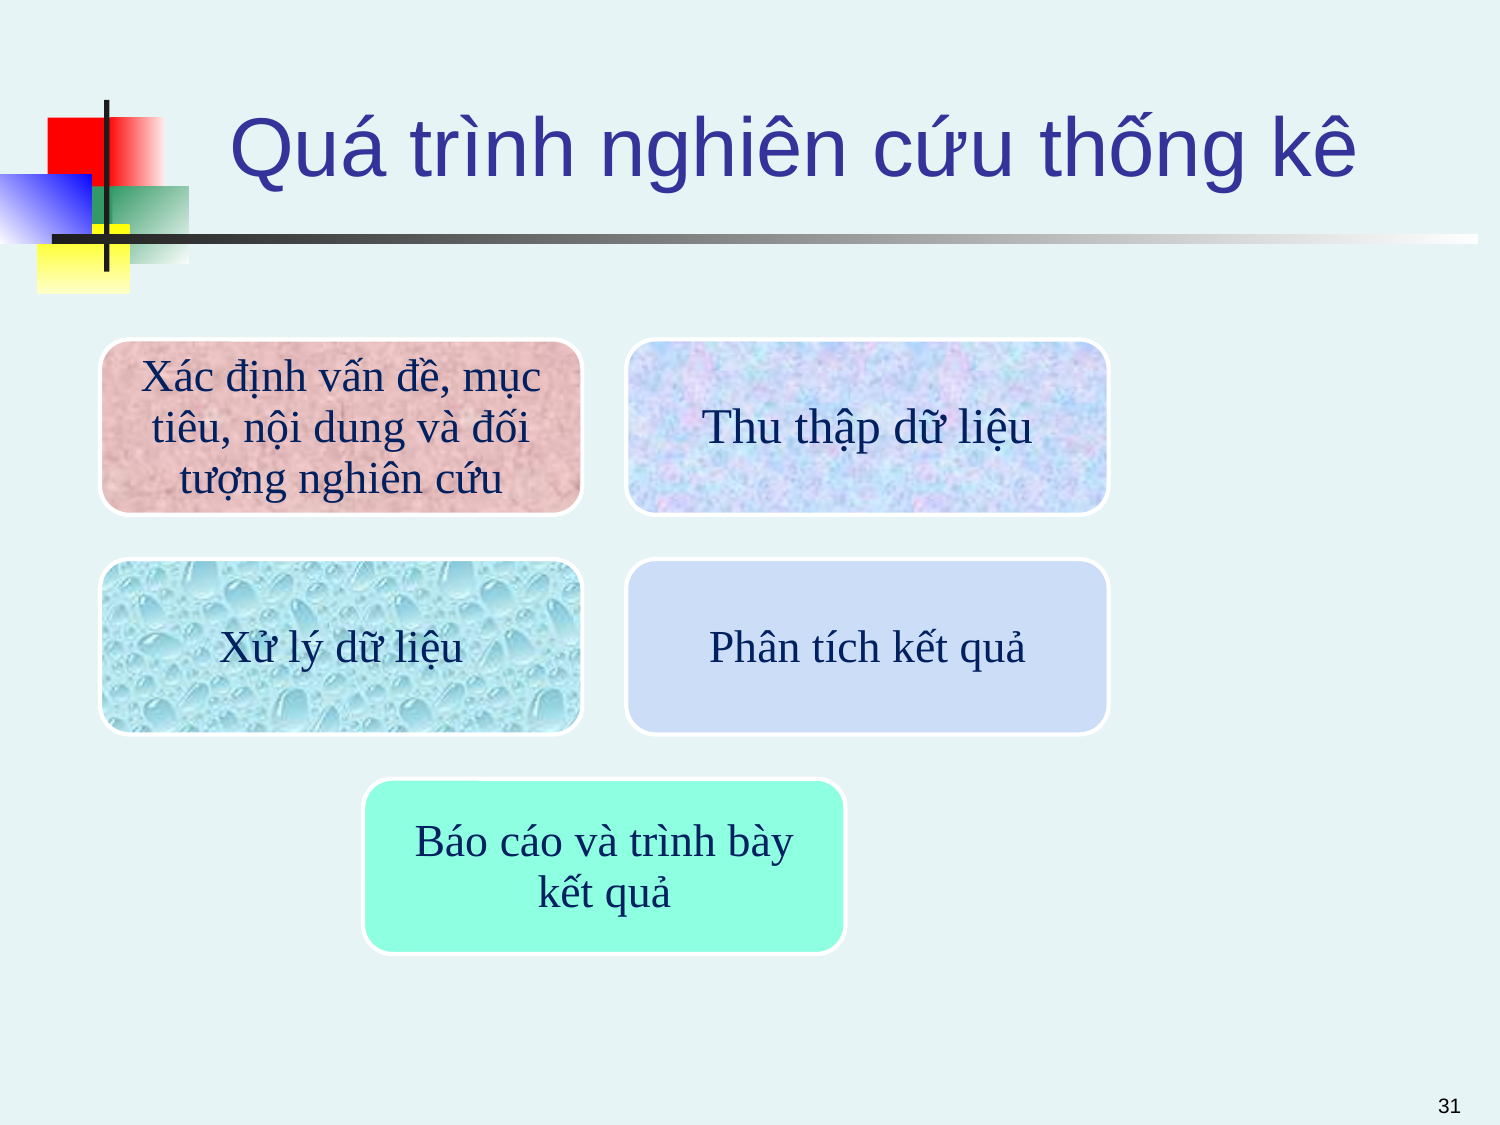

# Quá trình nghiên cứu thống kê
Xác định vấn đề, mục tiêu, nội dung và đối tượng nghiên cứu
Thu thập dữ liệu
Xử lý dữ liệu
Phân tích kết quả
Báo cáo và trình bày kết quả
31